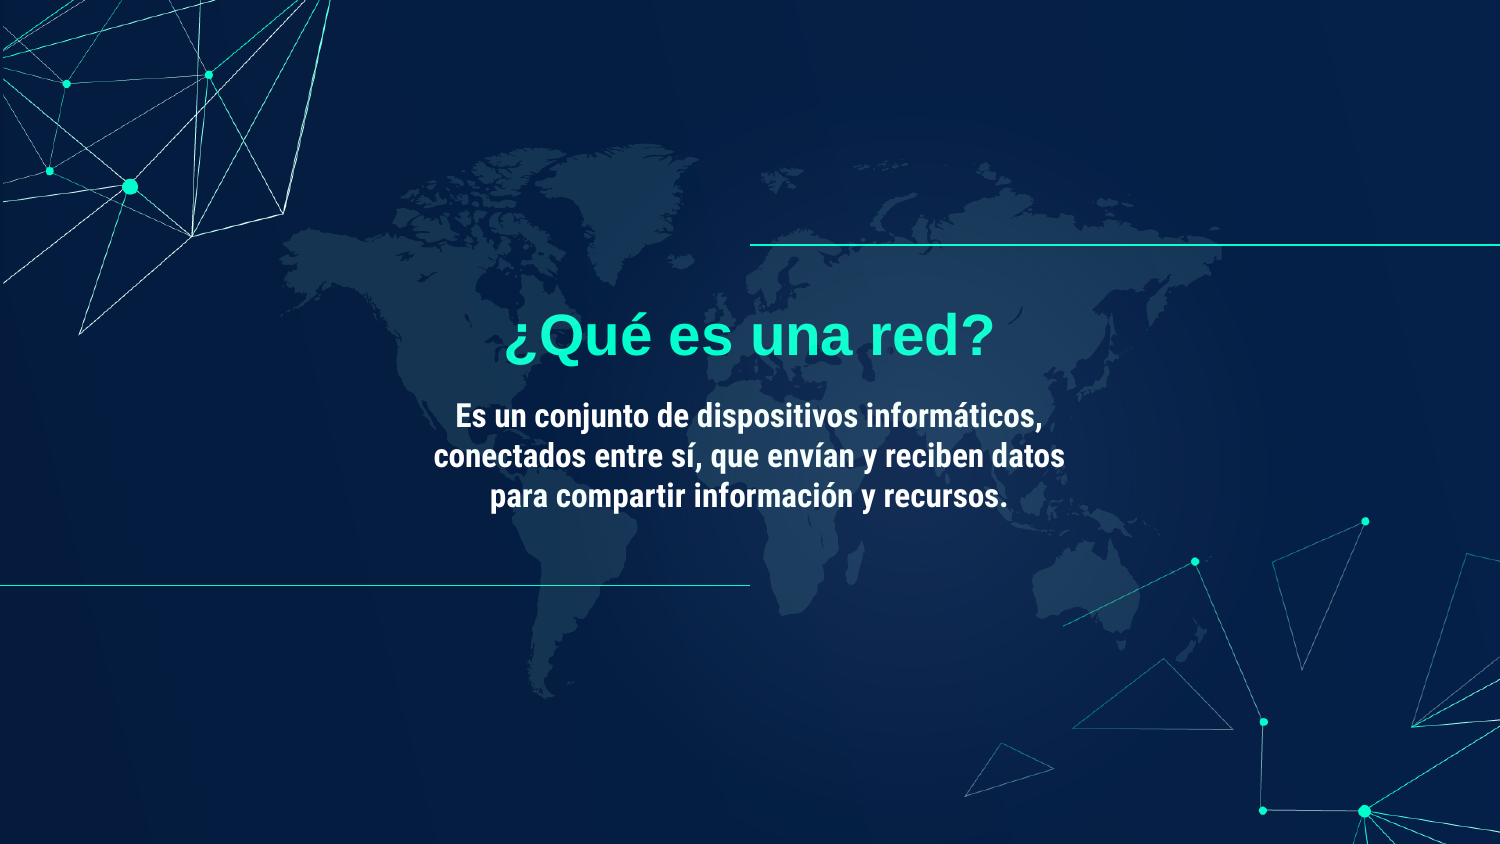

# ¿Qué es una red?

Es un conjunto de dispositivos informáticos, conectados entre sí, que envían y reciben datos para compartir información y recursos.